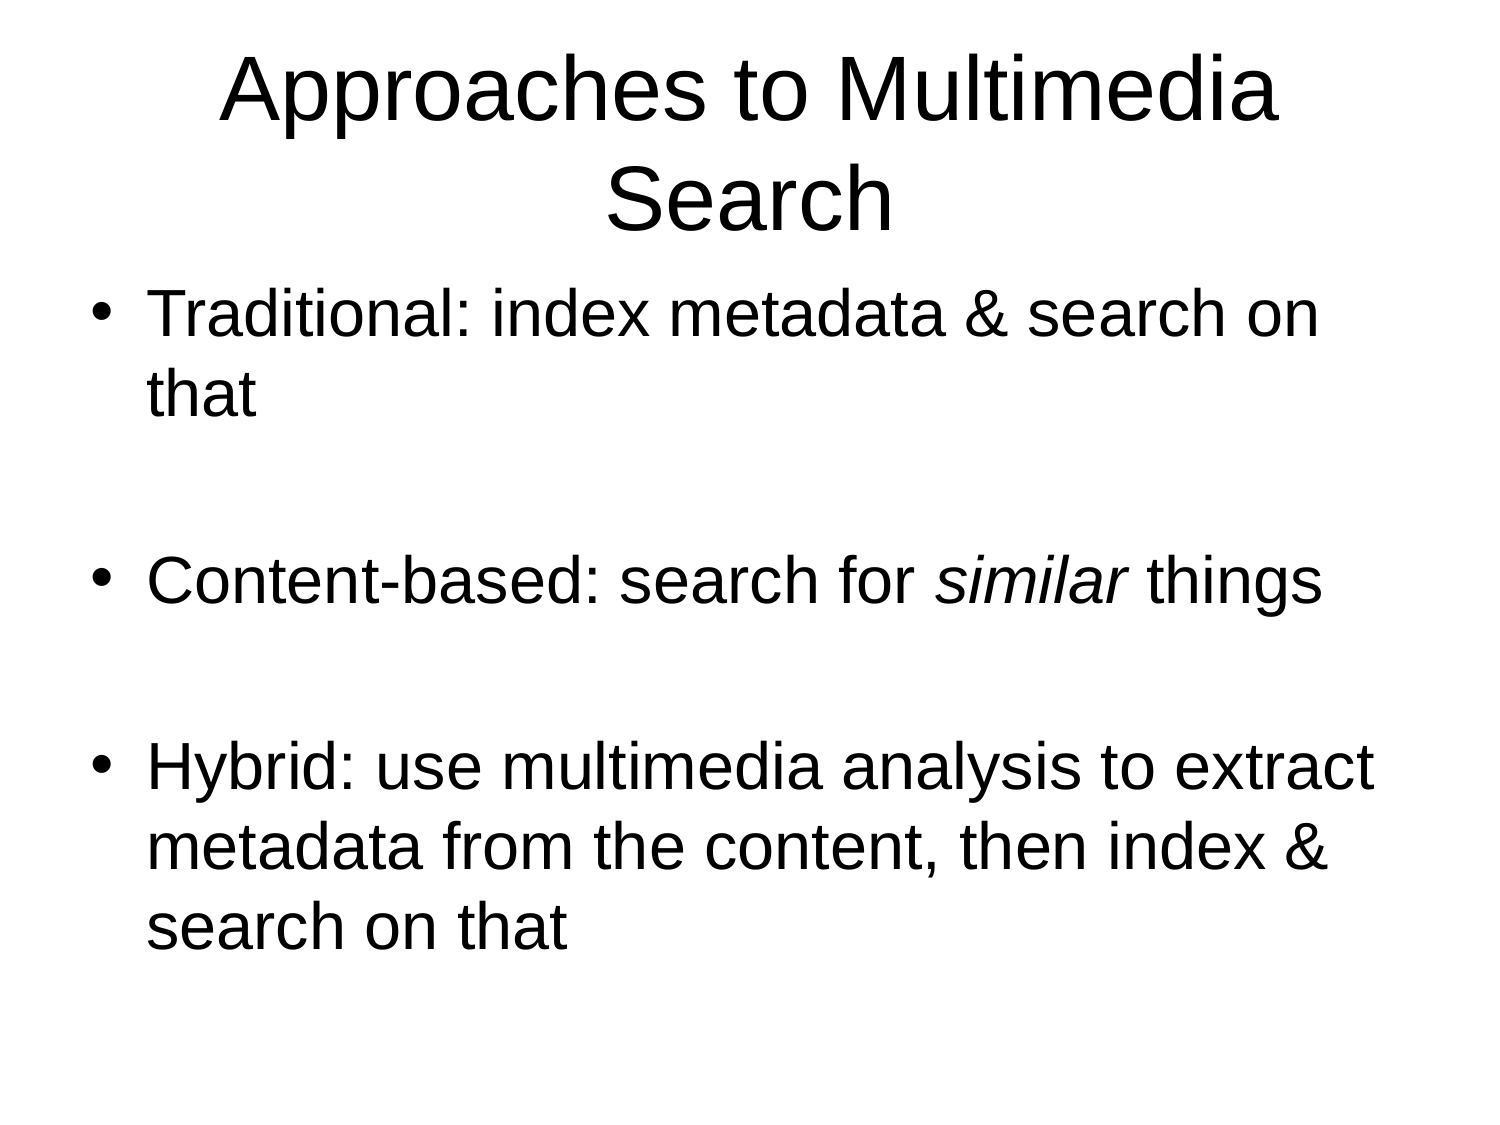

# Approaches to Multimedia Search
Traditional: index metadata & search on that

Content-based: search for similar things

Hybrid: use multimedia analysis to extract metadata from the content, then index & search on that